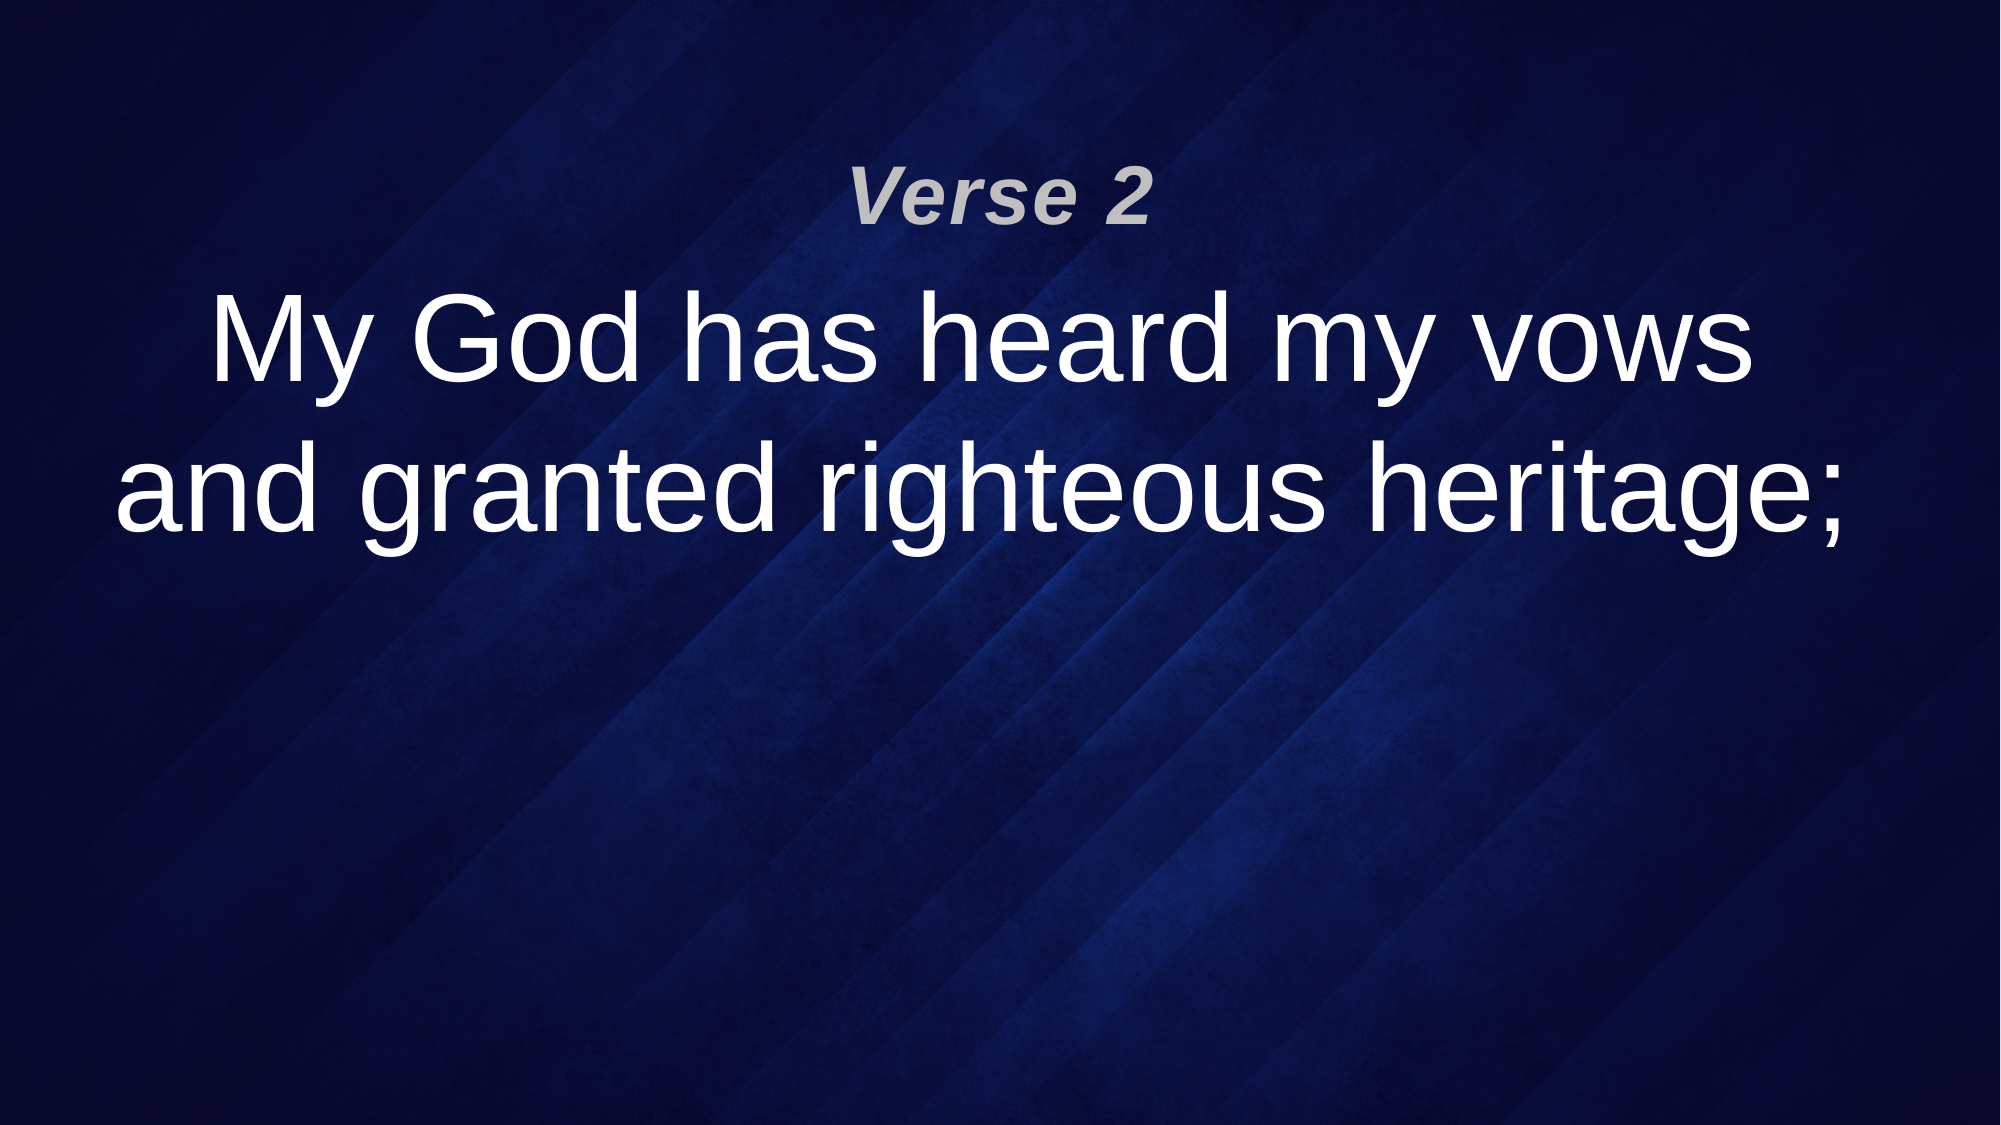

Verse 2
# My God has heard my vows and granted righteous heritage;